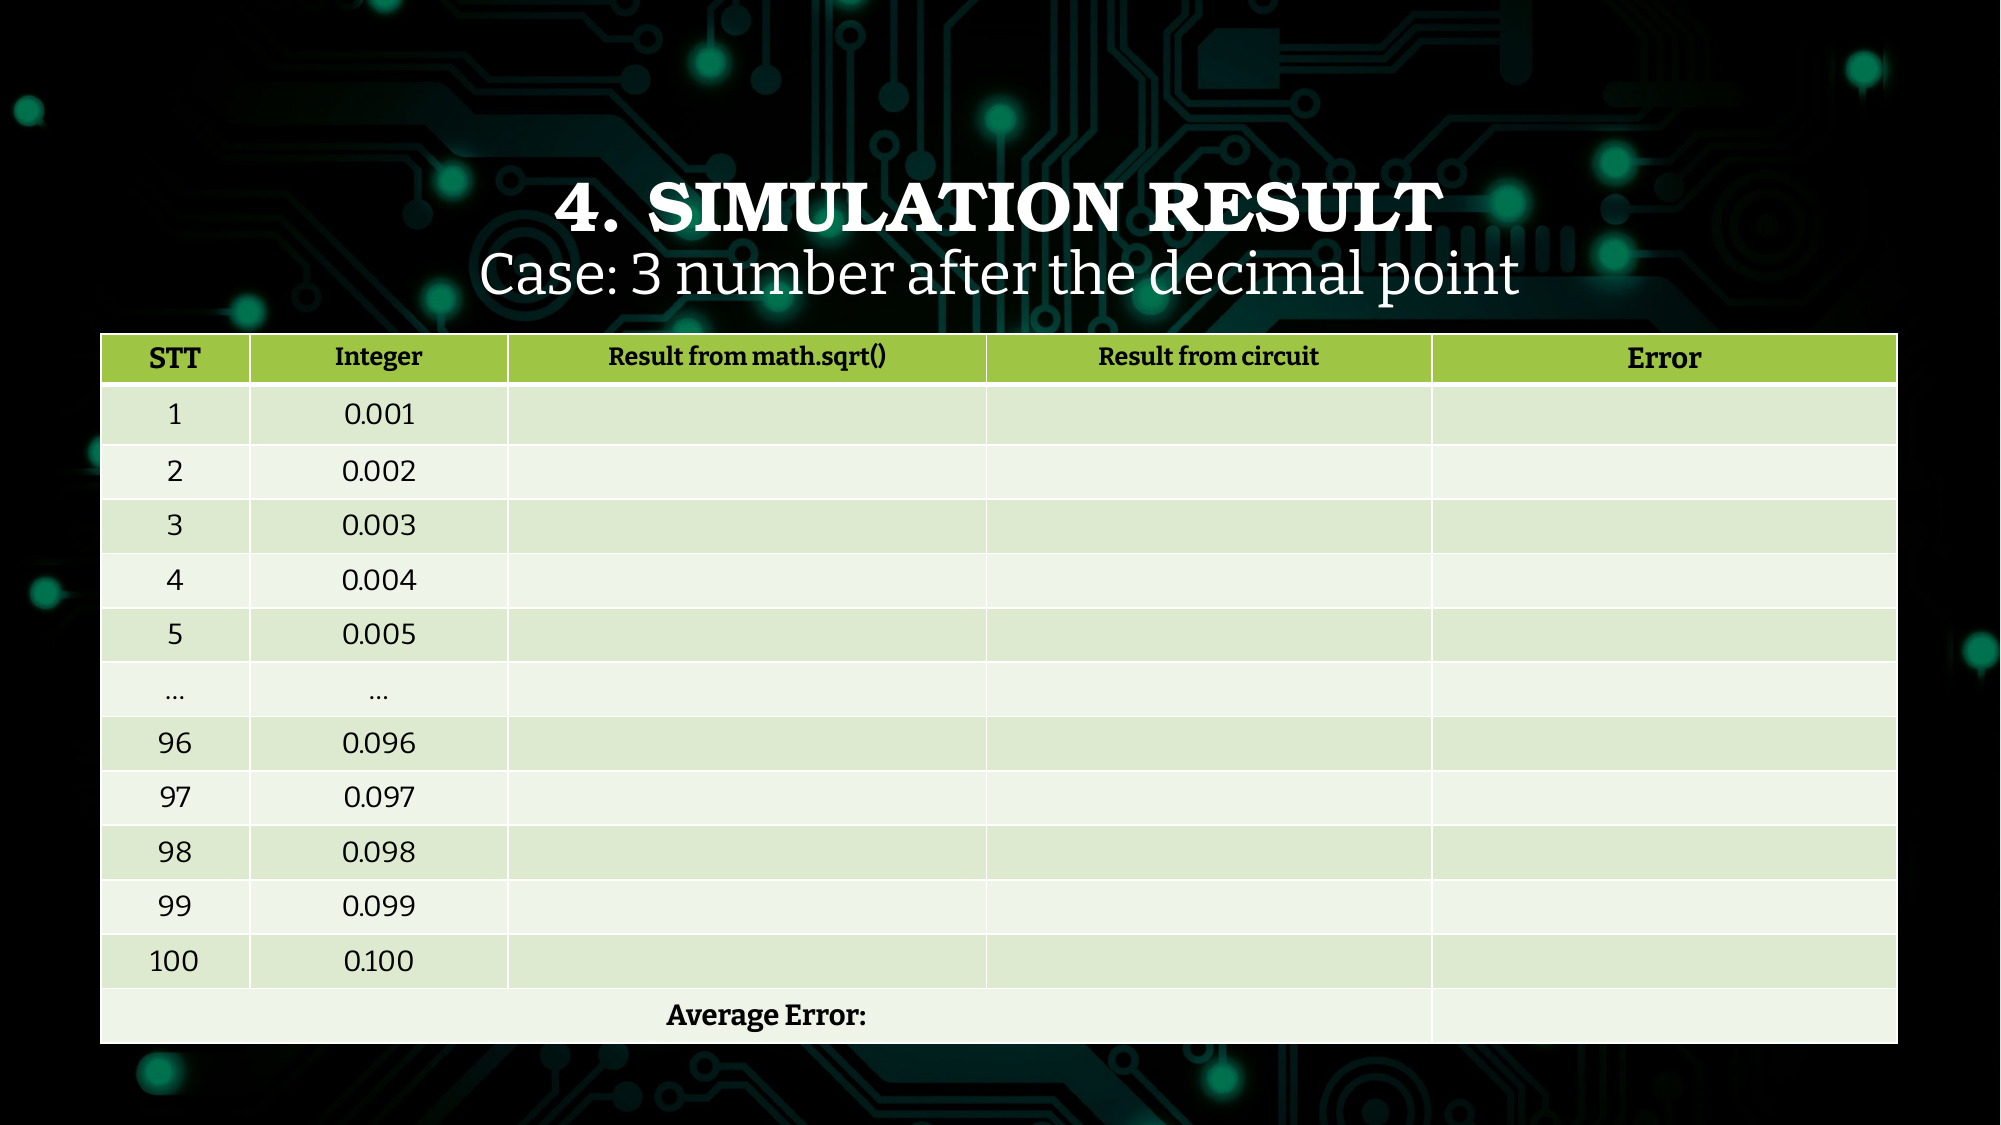

# 4. Simulation result
Case: 3 number after the decimal point
| STT | Integer | Result from math.sqrt() | Result from circuit | Error |
| --- | --- | --- | --- | --- |
| 1 | 0.001 |  |  |  |
| 2 | 0.002 |  |  |  |
| 3 | 0.003 |  |  |  |
| 4 | 0.004 |  |  |  |
| 5 | 0.005 |  |  |  |
| … | … |  |  |  |
| 96 | 0.096 |  |  |  |
| 97 | 0.097 |  |  |  |
| 98 | 0.098 |  |  |  |
| 99 | 0.099 |  |  |  |
| 100 | 0.100 |  |  |  |
| Average Error: |  |  |  |  |